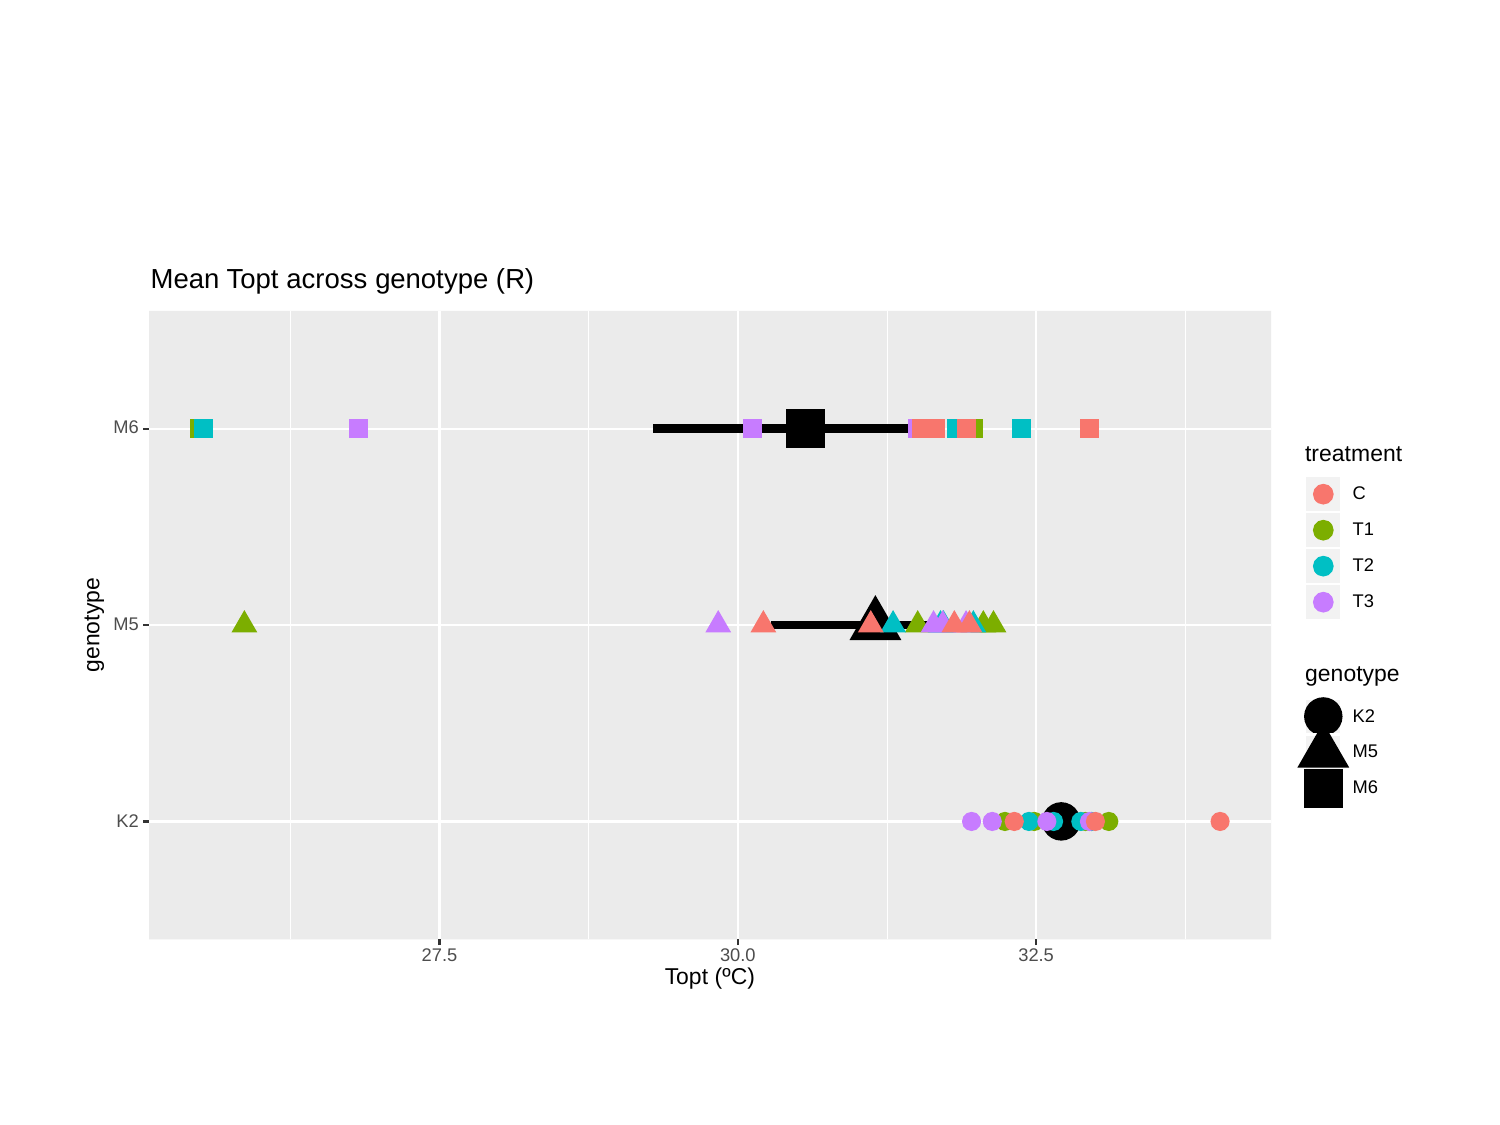

Mean Topt across genotype (R)

M6

treatment

C

T1

T2

T3

genotype
M5

genotype

K2

M5

M6

K2

30.0
32.5
27.5
Topt (ºC)